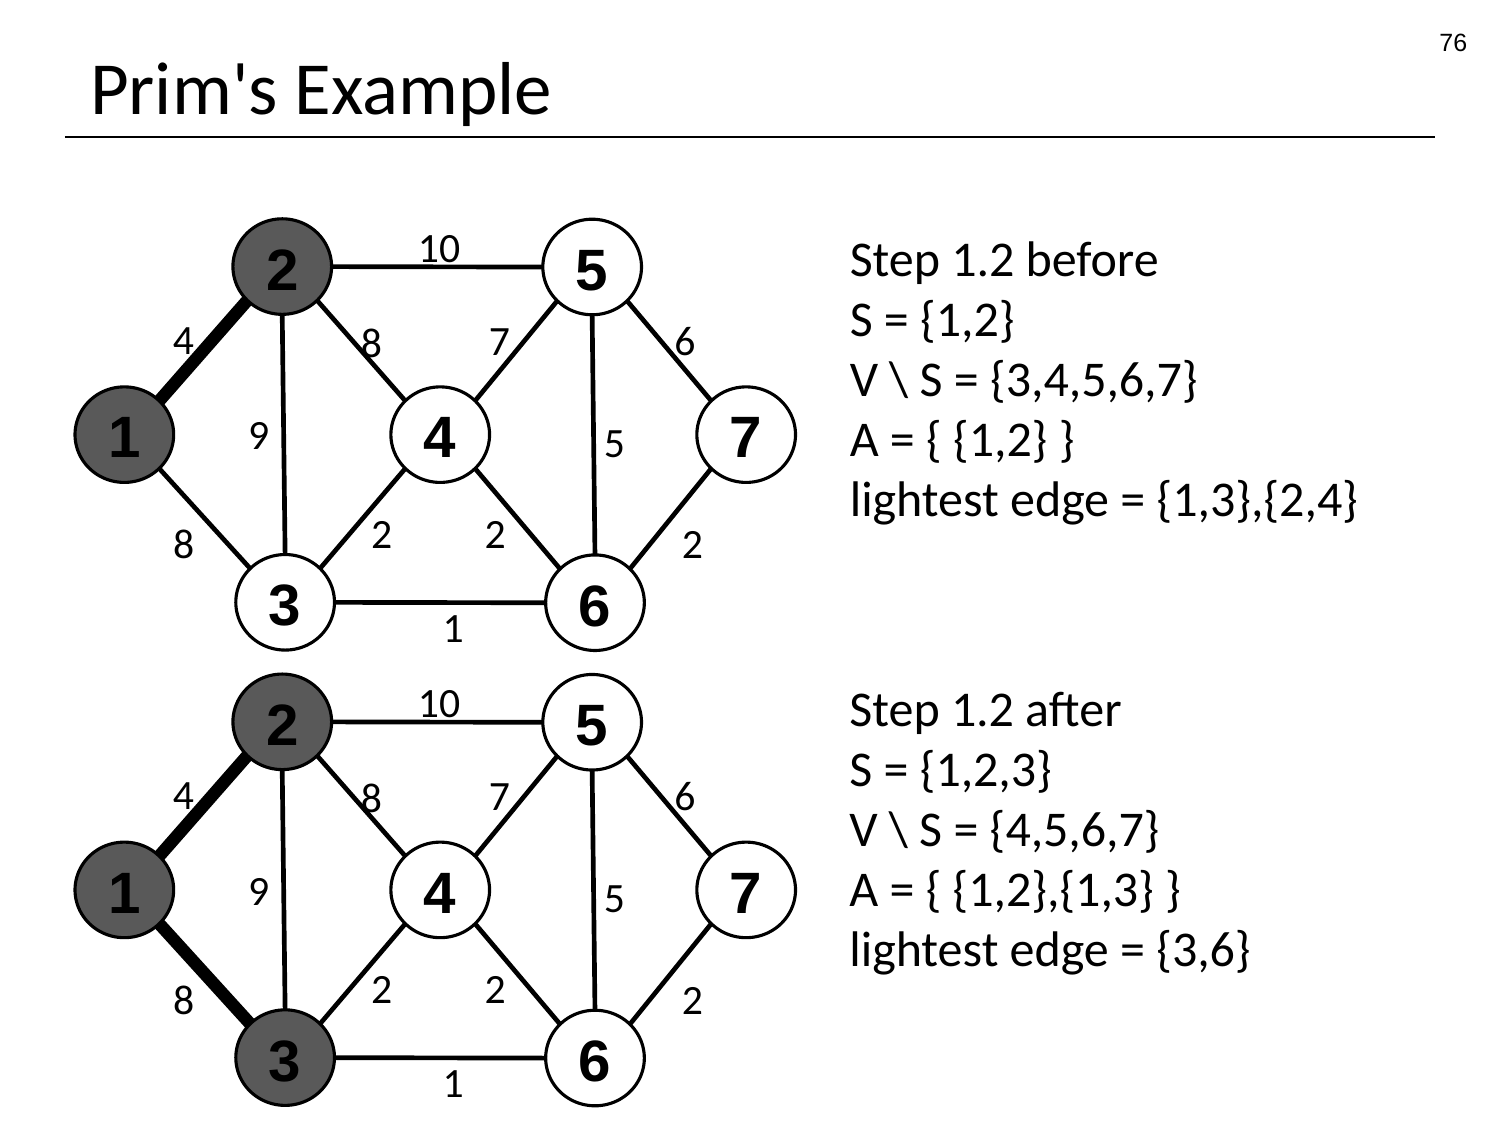

76
# Prim's Example
10
2
Step 1.2 before
S = {1,2}
V \ S = {3,4,5,6,7}
A = { {1,2} }
lightest edge = {1,3},{2,4}
5
4
7
6
8
1
4
7
9
5
2
2
8
2
3
6
1
10
Step 1.2 after
S = {1,2,3}
V \ S = {4,5,6,7}
A = { {1,2},{1,3} }
lightest edge = {3,6}
2
5
4
7
6
8
1
4
7
9
5
2
2
8
2
3
6
1